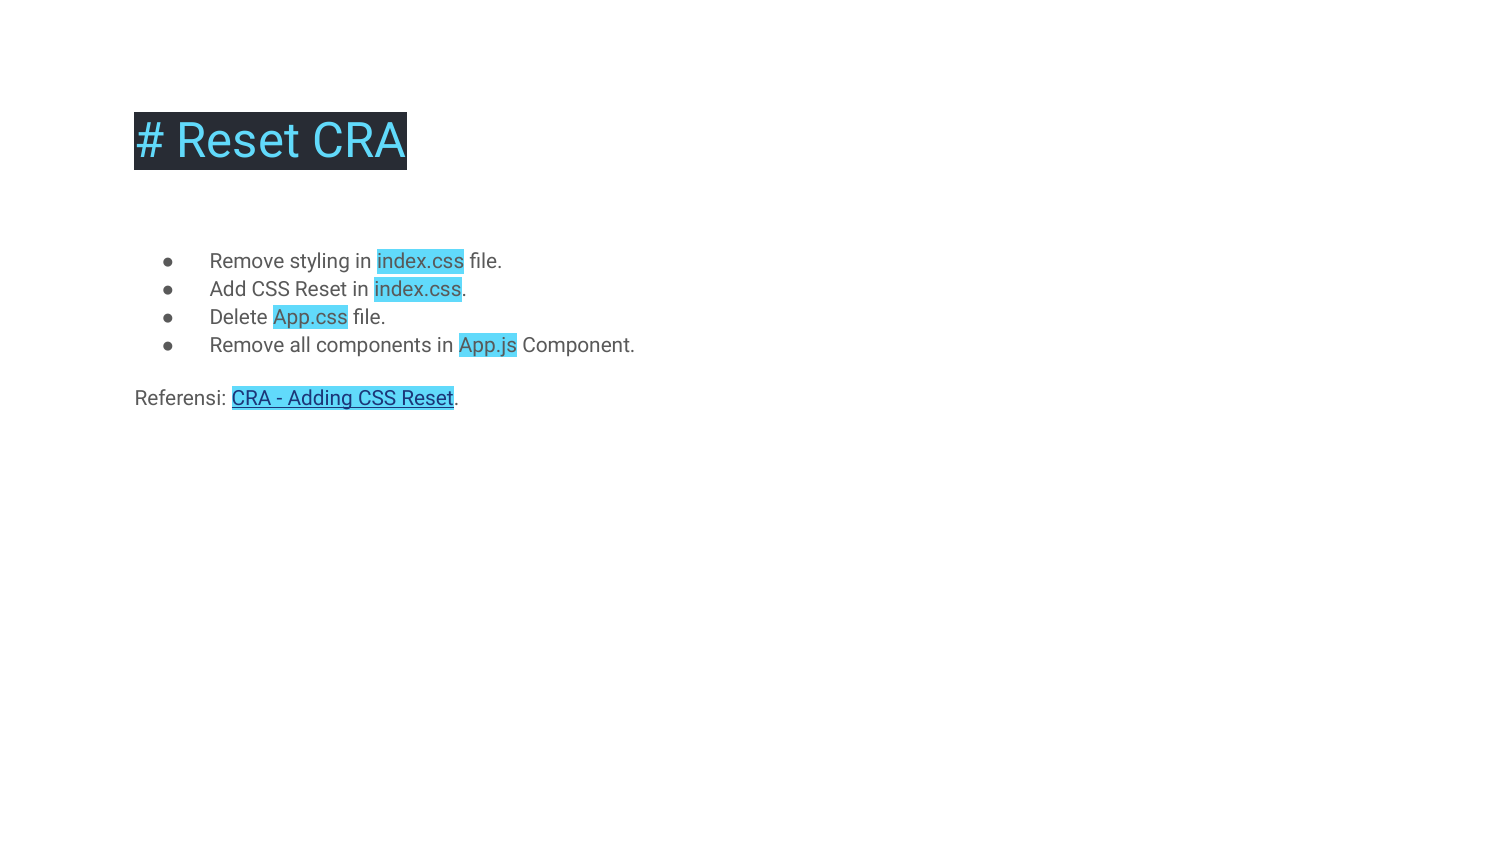

# Reset CRA
Remove styling in index.css file.
Add CSS Reset in index.css.
Delete App.css file.
Remove all components in App.js Component.
Referensi: CRA - Adding CSS Reset.